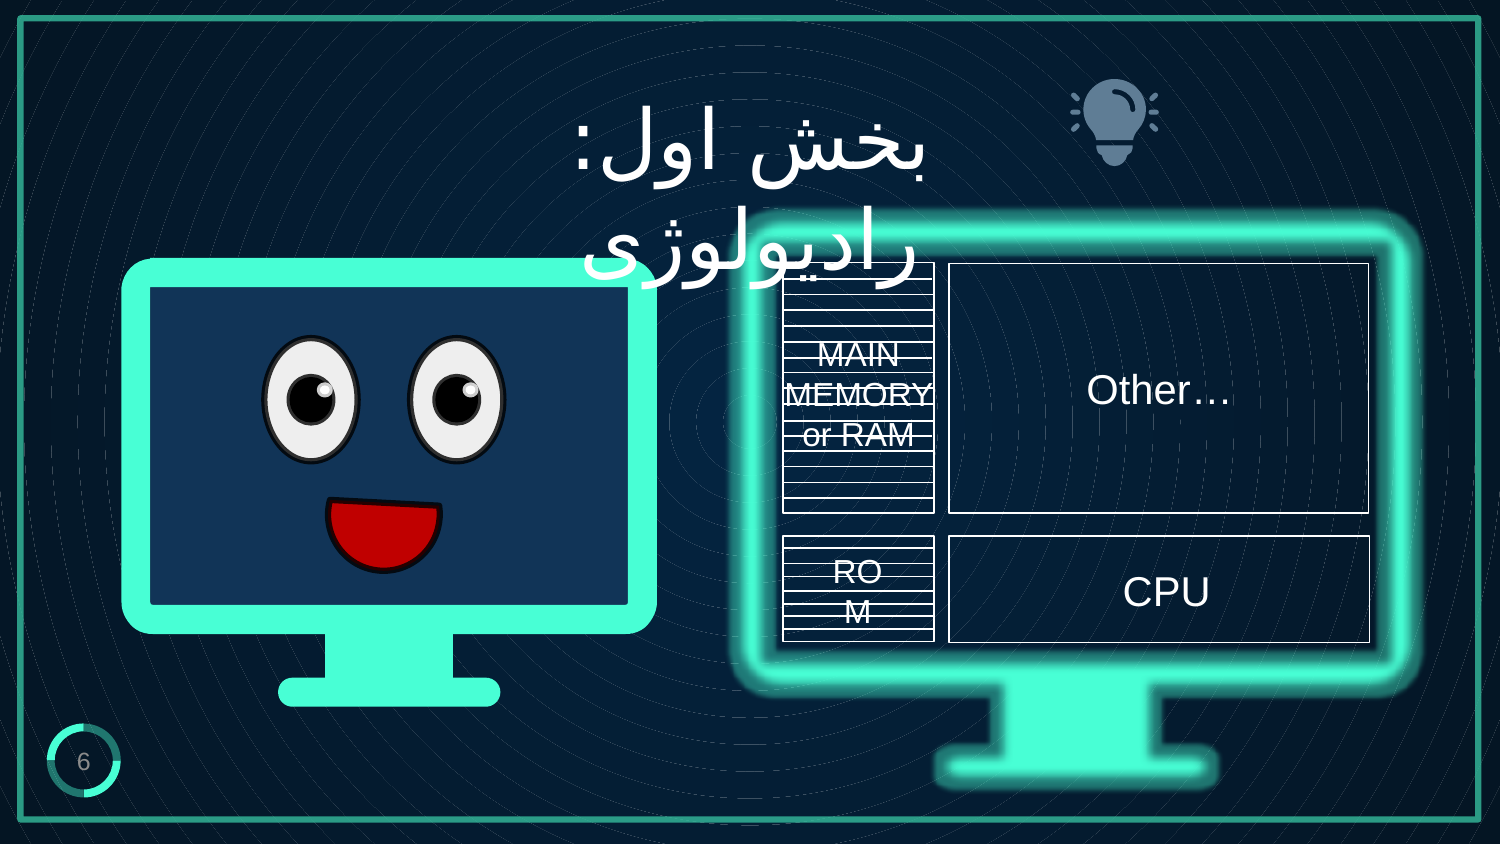

بخش اول: رادیولوژی

MAIN MEMORY or RAM
Other…

ROM
CPU

6